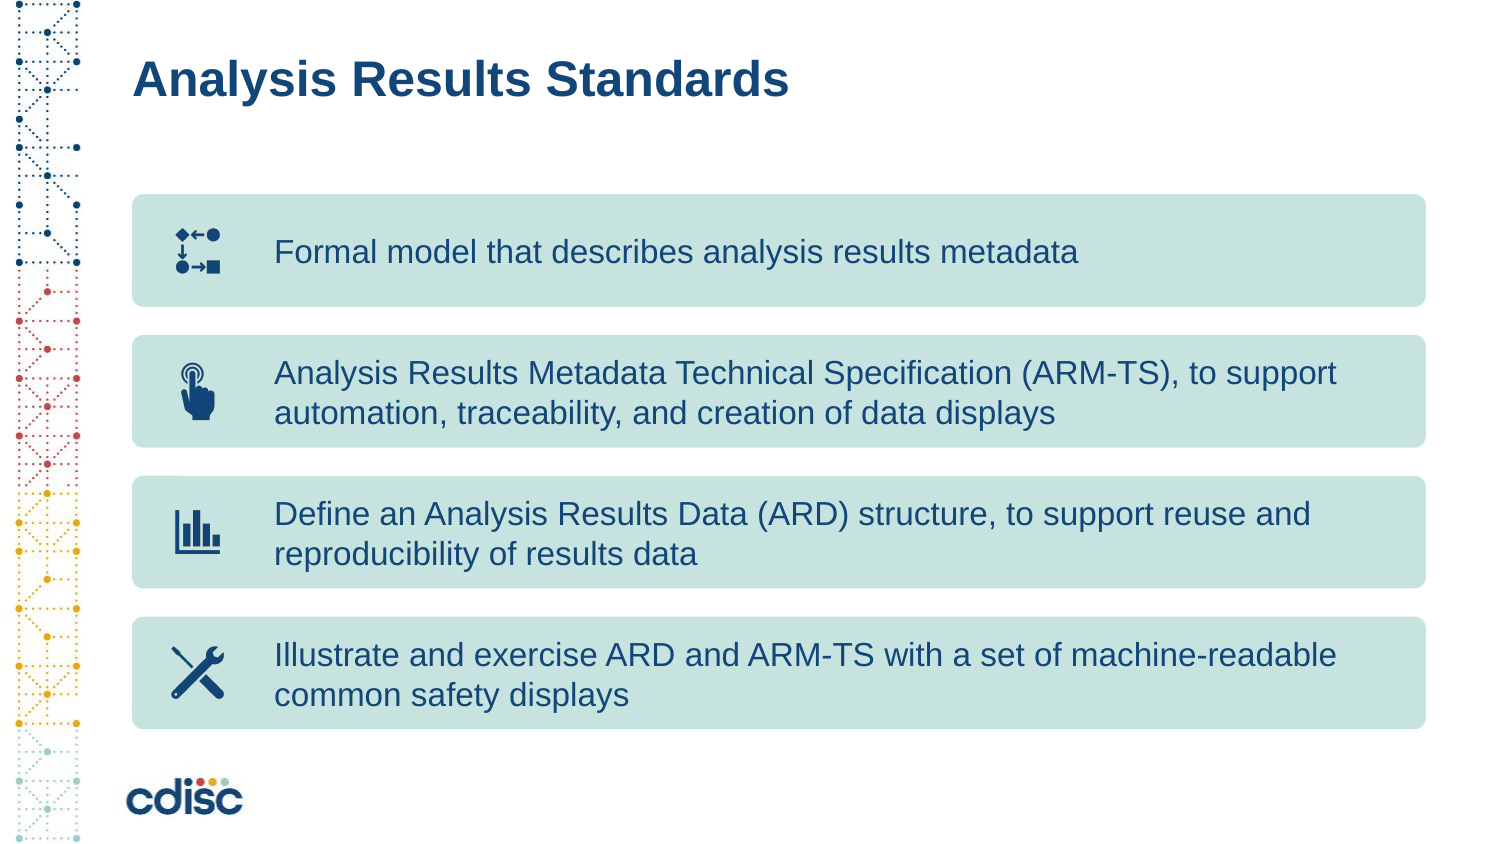

# Analysis Results Standards
Formal model that describes analysis results metadata
Analysis Results Metadata Technical Specification (ARM-TS), to support automation, traceability, and creation of data displays
Define an Analysis Results Data (ARD) structure, to support reuse and reproducibility of results data
Illustrate and exercise ARD and ARM-TS with a set of machine-readable common safety displays